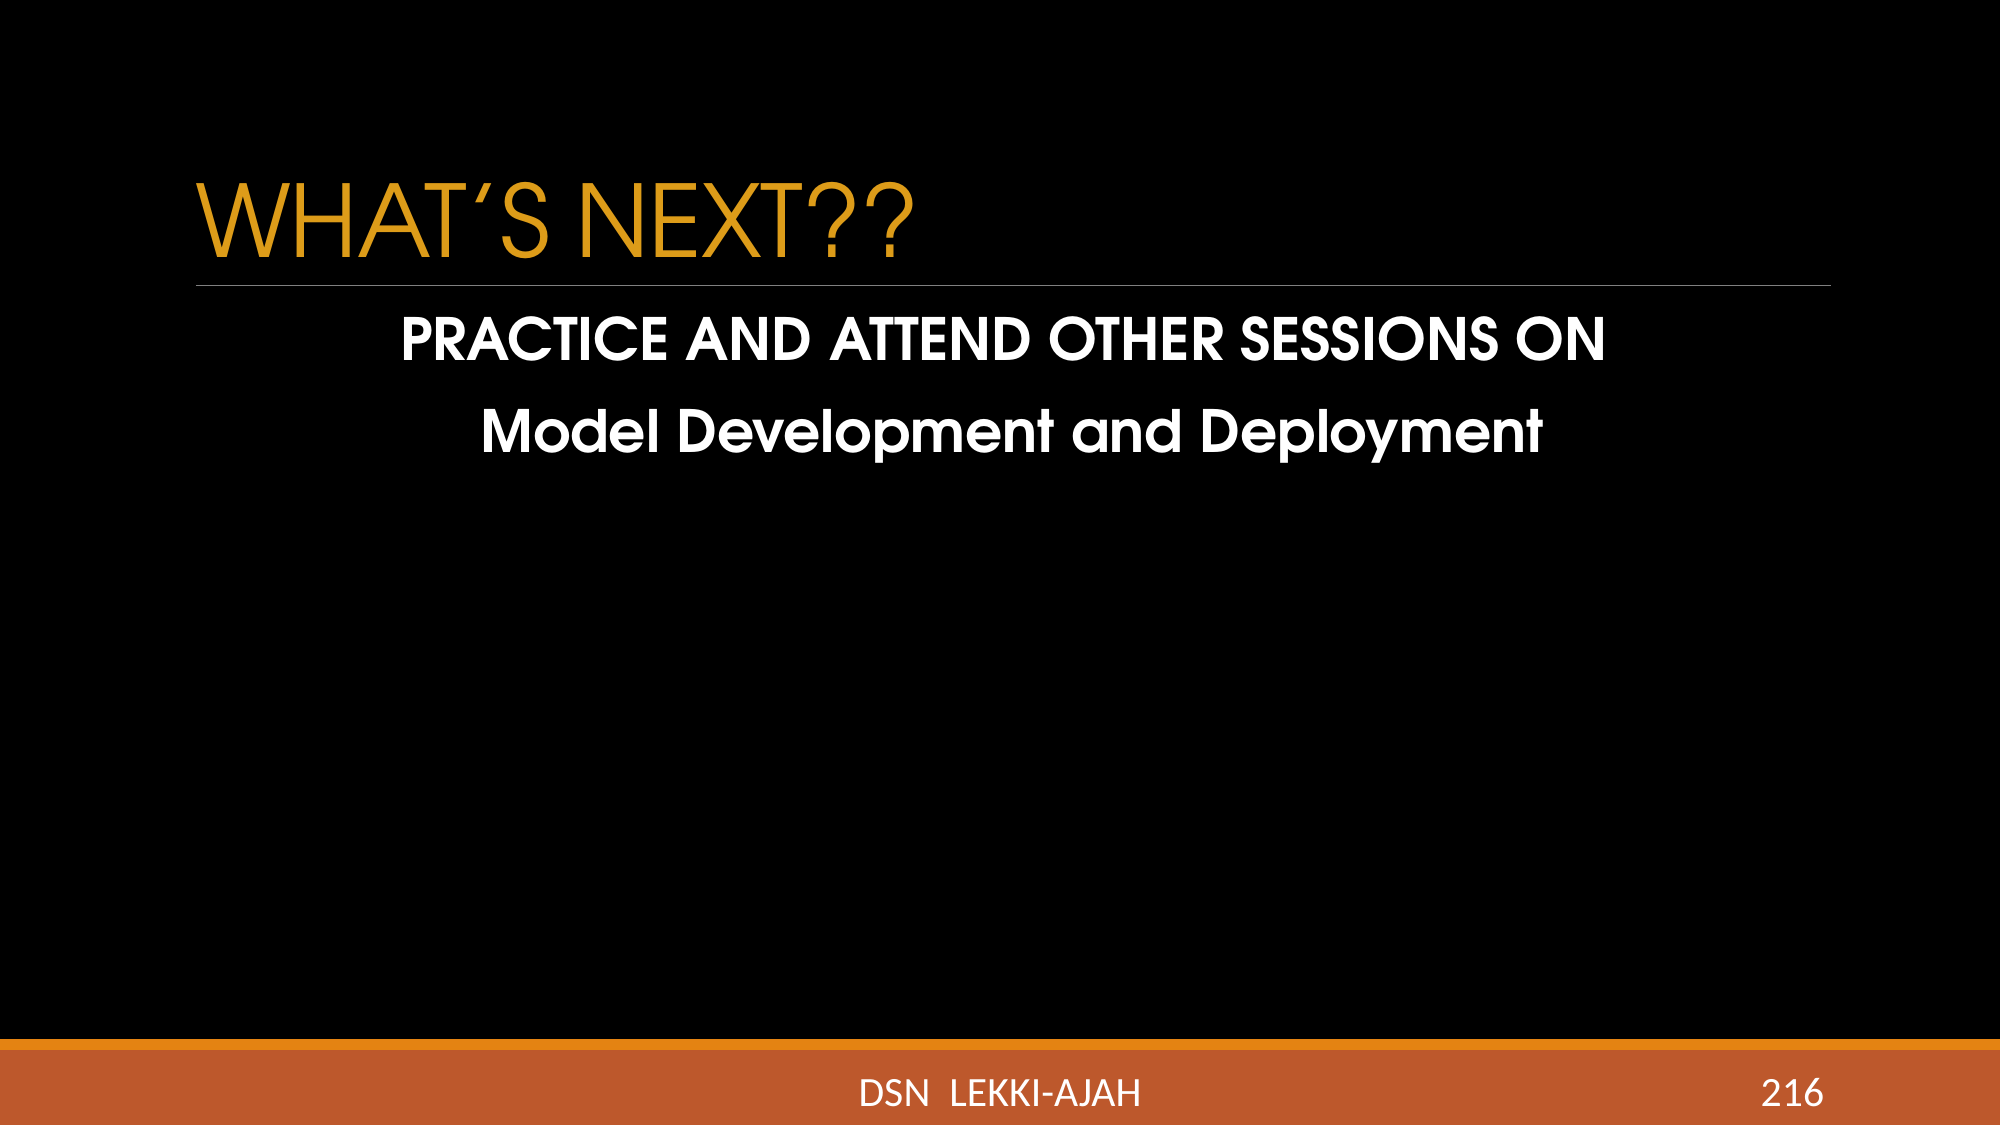

# WHAT’S NEXT??
PRACTICE AND ATTEND OTHER SESSIONS ON
Model Development and Deployment

DSN  LEKKI-AJAH
216